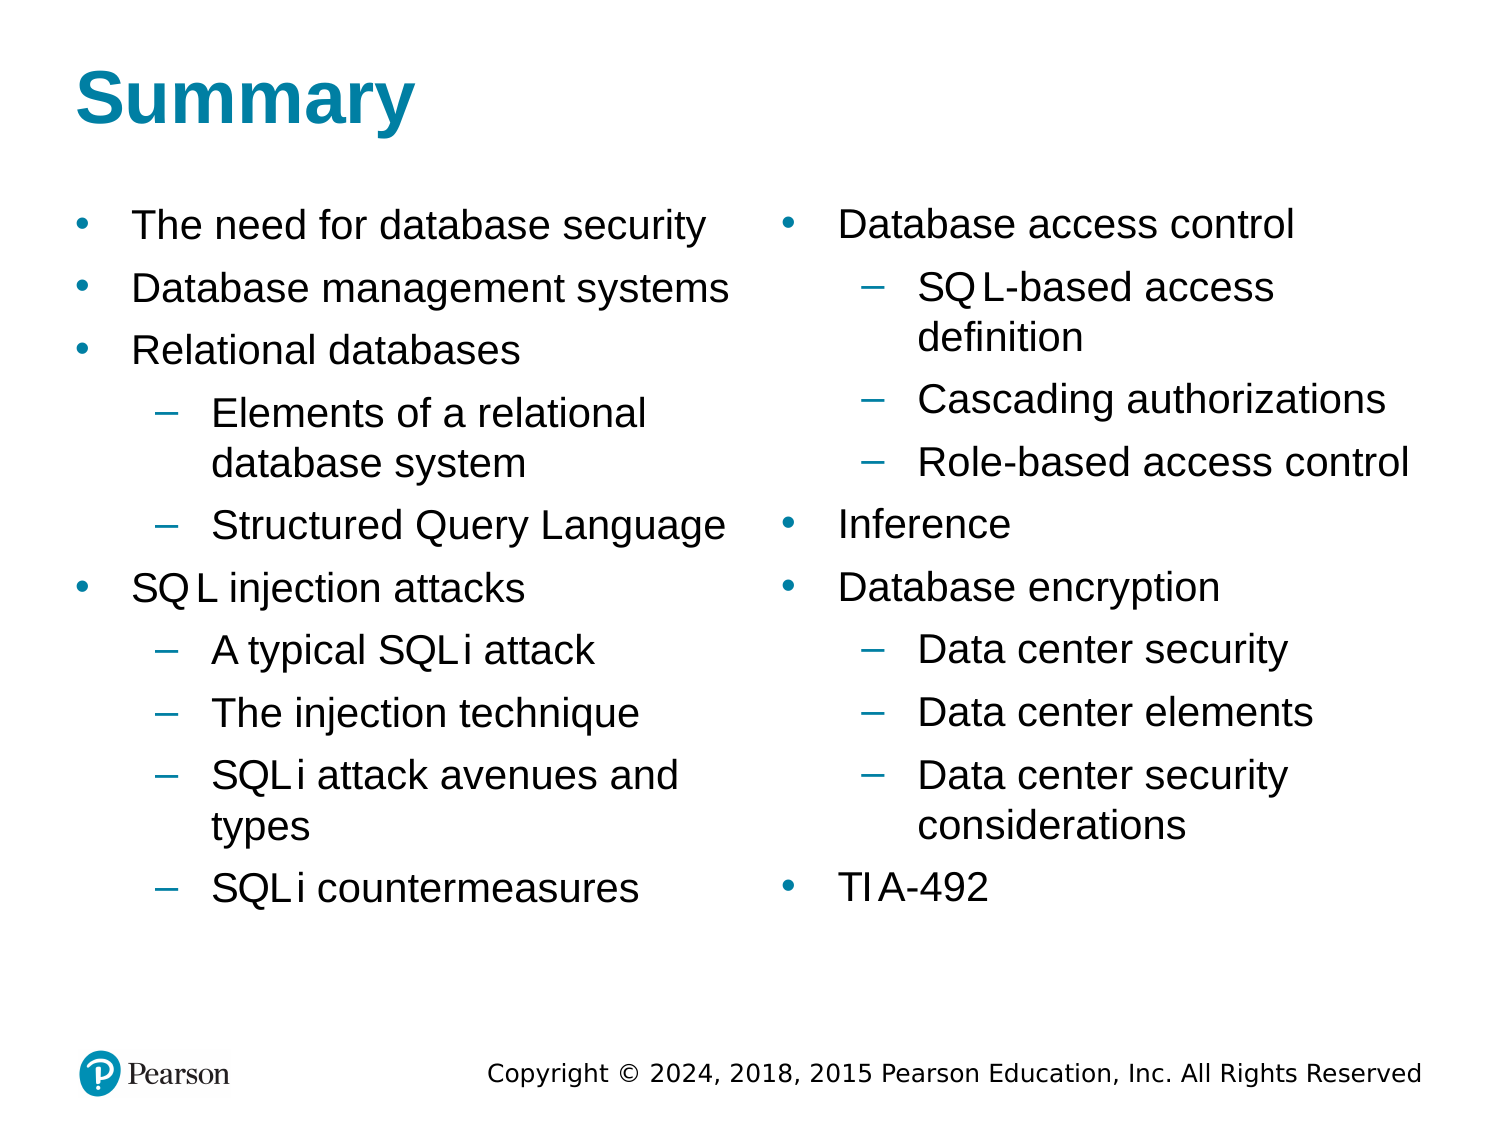

# Summary
Database access control
S Q L-based access definition
Cascading authorizations
Role-based access control
Inference
Database encryption
Data center security
Data center elements
Data center security considerations
T I A-492
The need for database security
Database management systems
Relational databases
Elements of a relational database system
Structured Query Language
S Q L injection attacks
A typical S Q L i attack
The injection technique
S Q L i attack avenues and types
S Q L i countermeasures